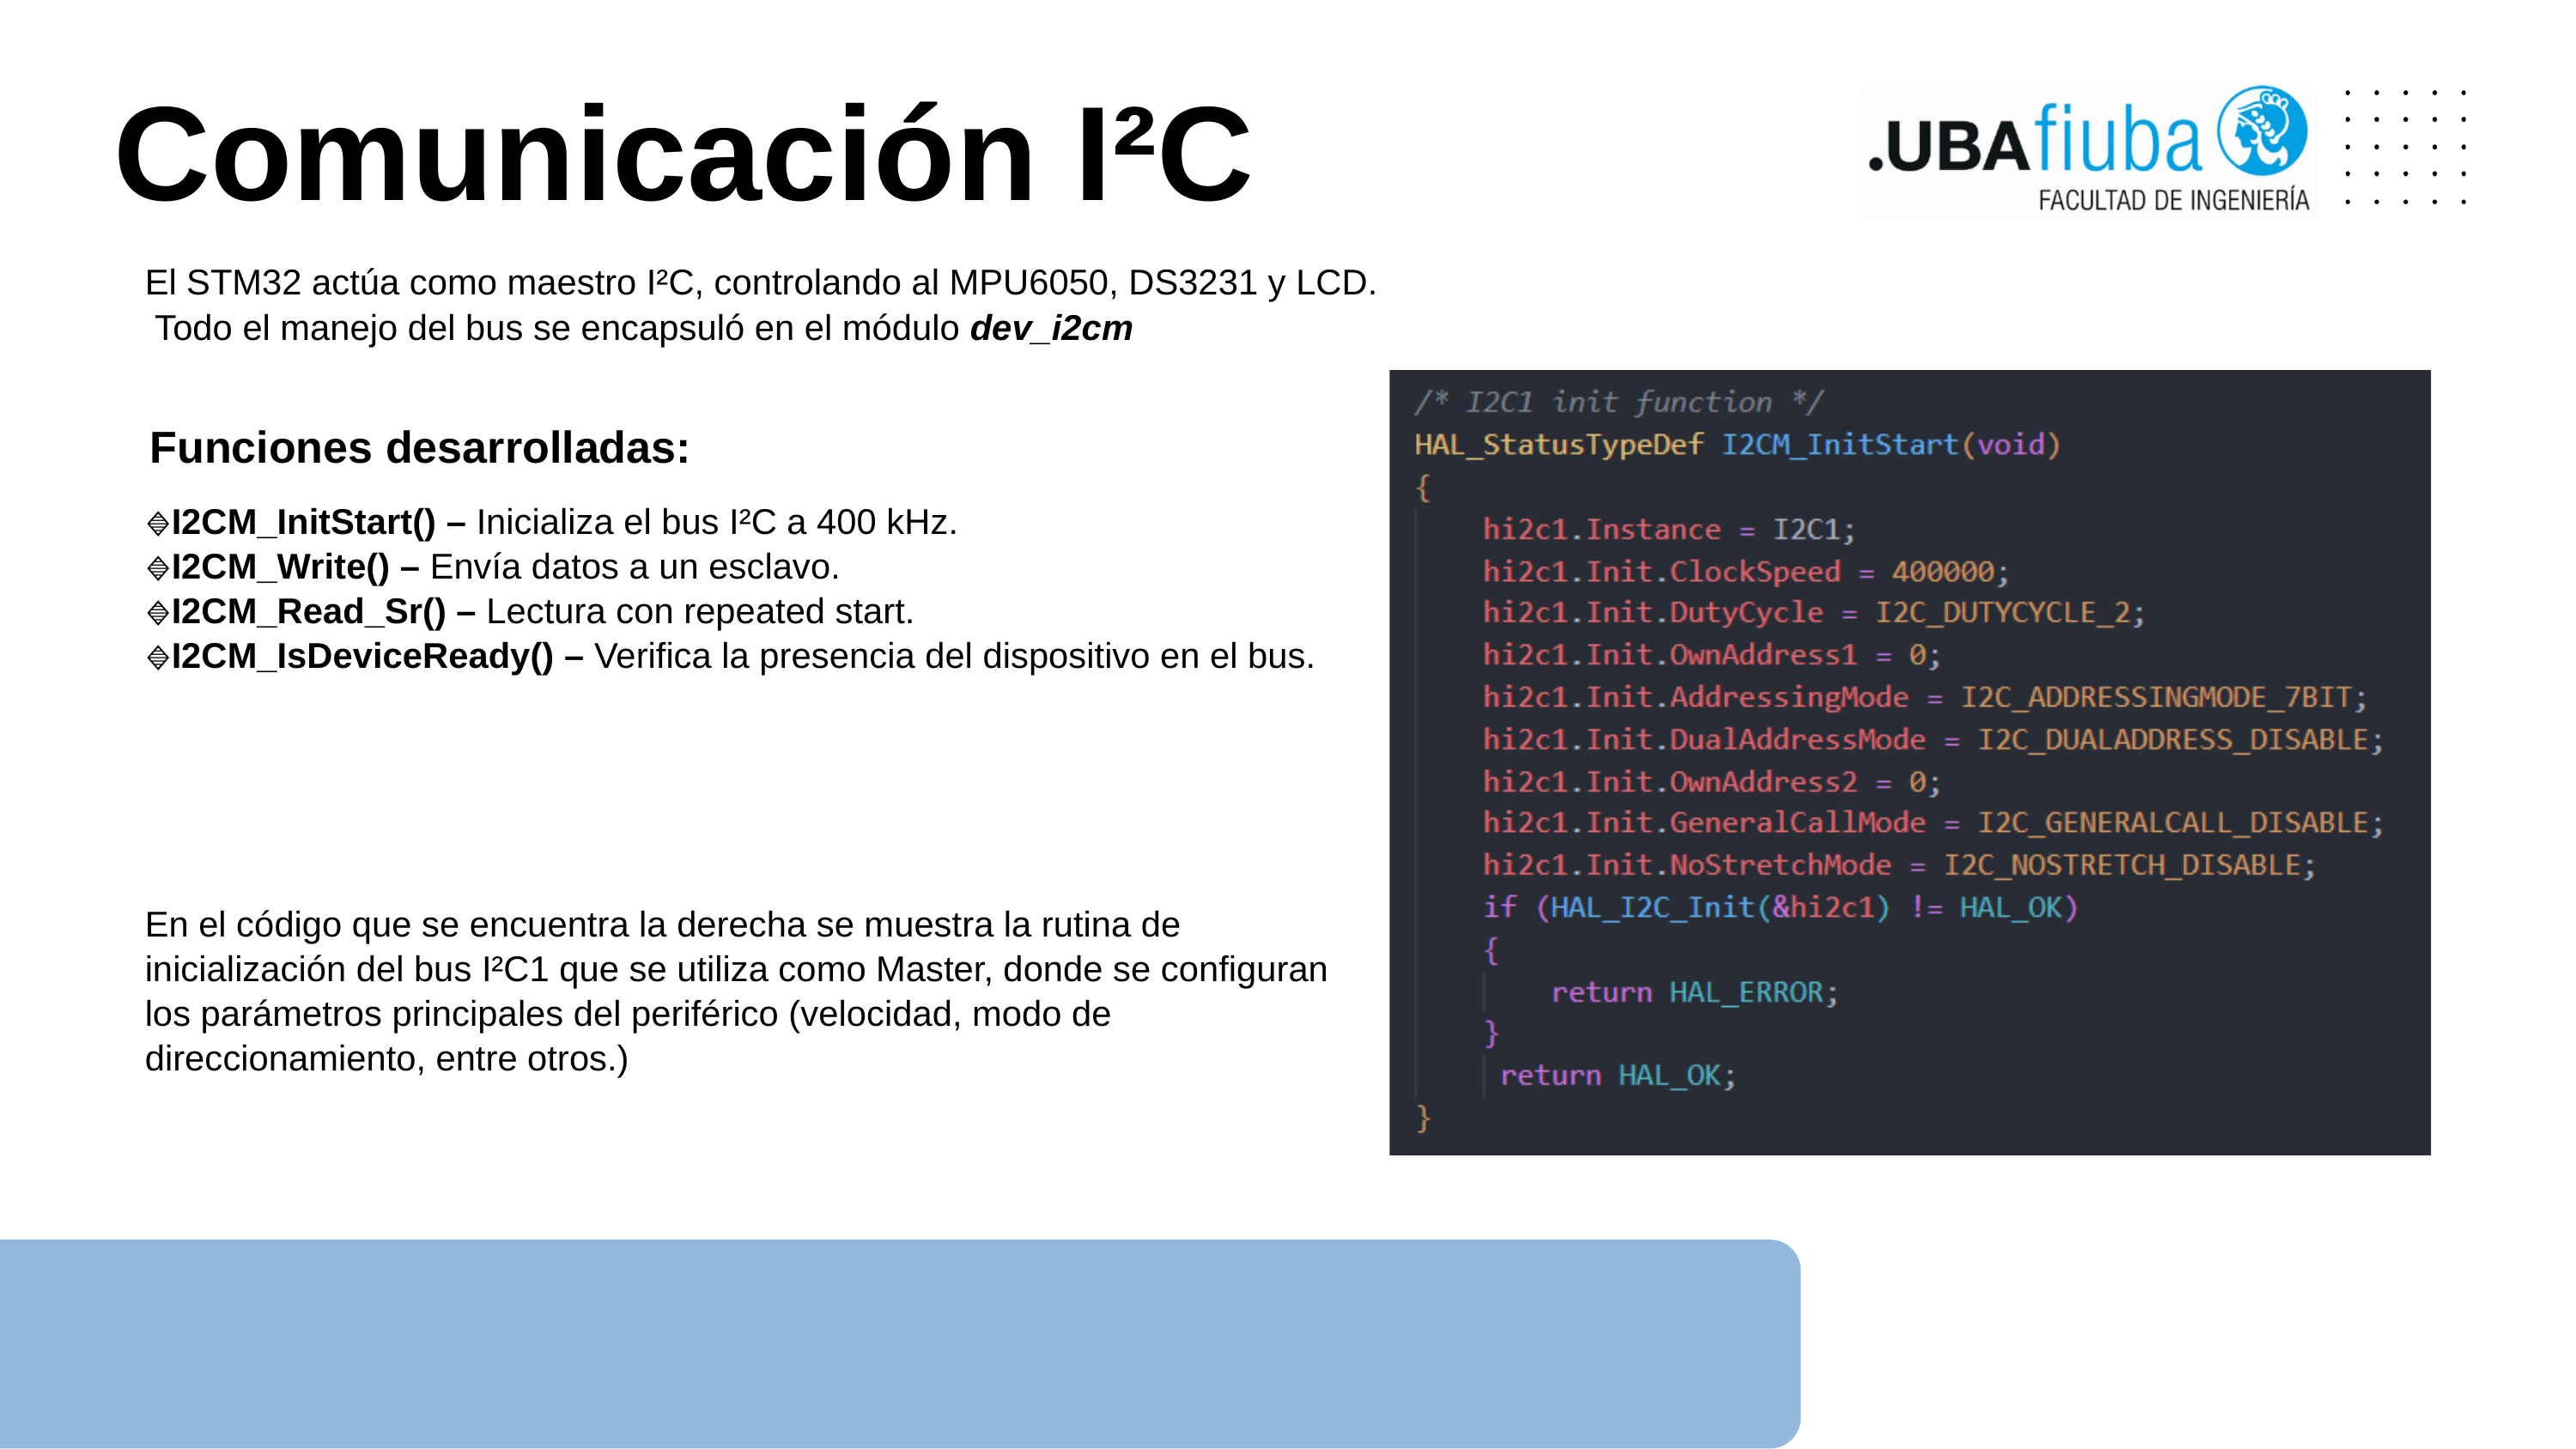

Comunicación I²C

El STM32 actúa como maestro I²C, controlando al MPU6050, DS3231 y LCD.
 Todo el manejo del bus se encapsuló en el módulo dev_i2cm

Funciones desarrolladas:
🔹I2CM_InitStart() – Inicializa el bus I²C a 400 kHz.
🔹I2CM_Write() – Envía datos a un esclavo.
🔹I2CM_Read_Sr() – Lectura con repeated start.
🔹I2CM_IsDeviceReady() – Verifica la presencia del dispositivo en el bus.

En el código que se encuentra la derecha se muestra la rutina de inicialización del bus I²C1 que se utiliza como Master, donde se configuran los parámetros principales del periférico (velocidad, modo de direccionamiento, entre otros.)